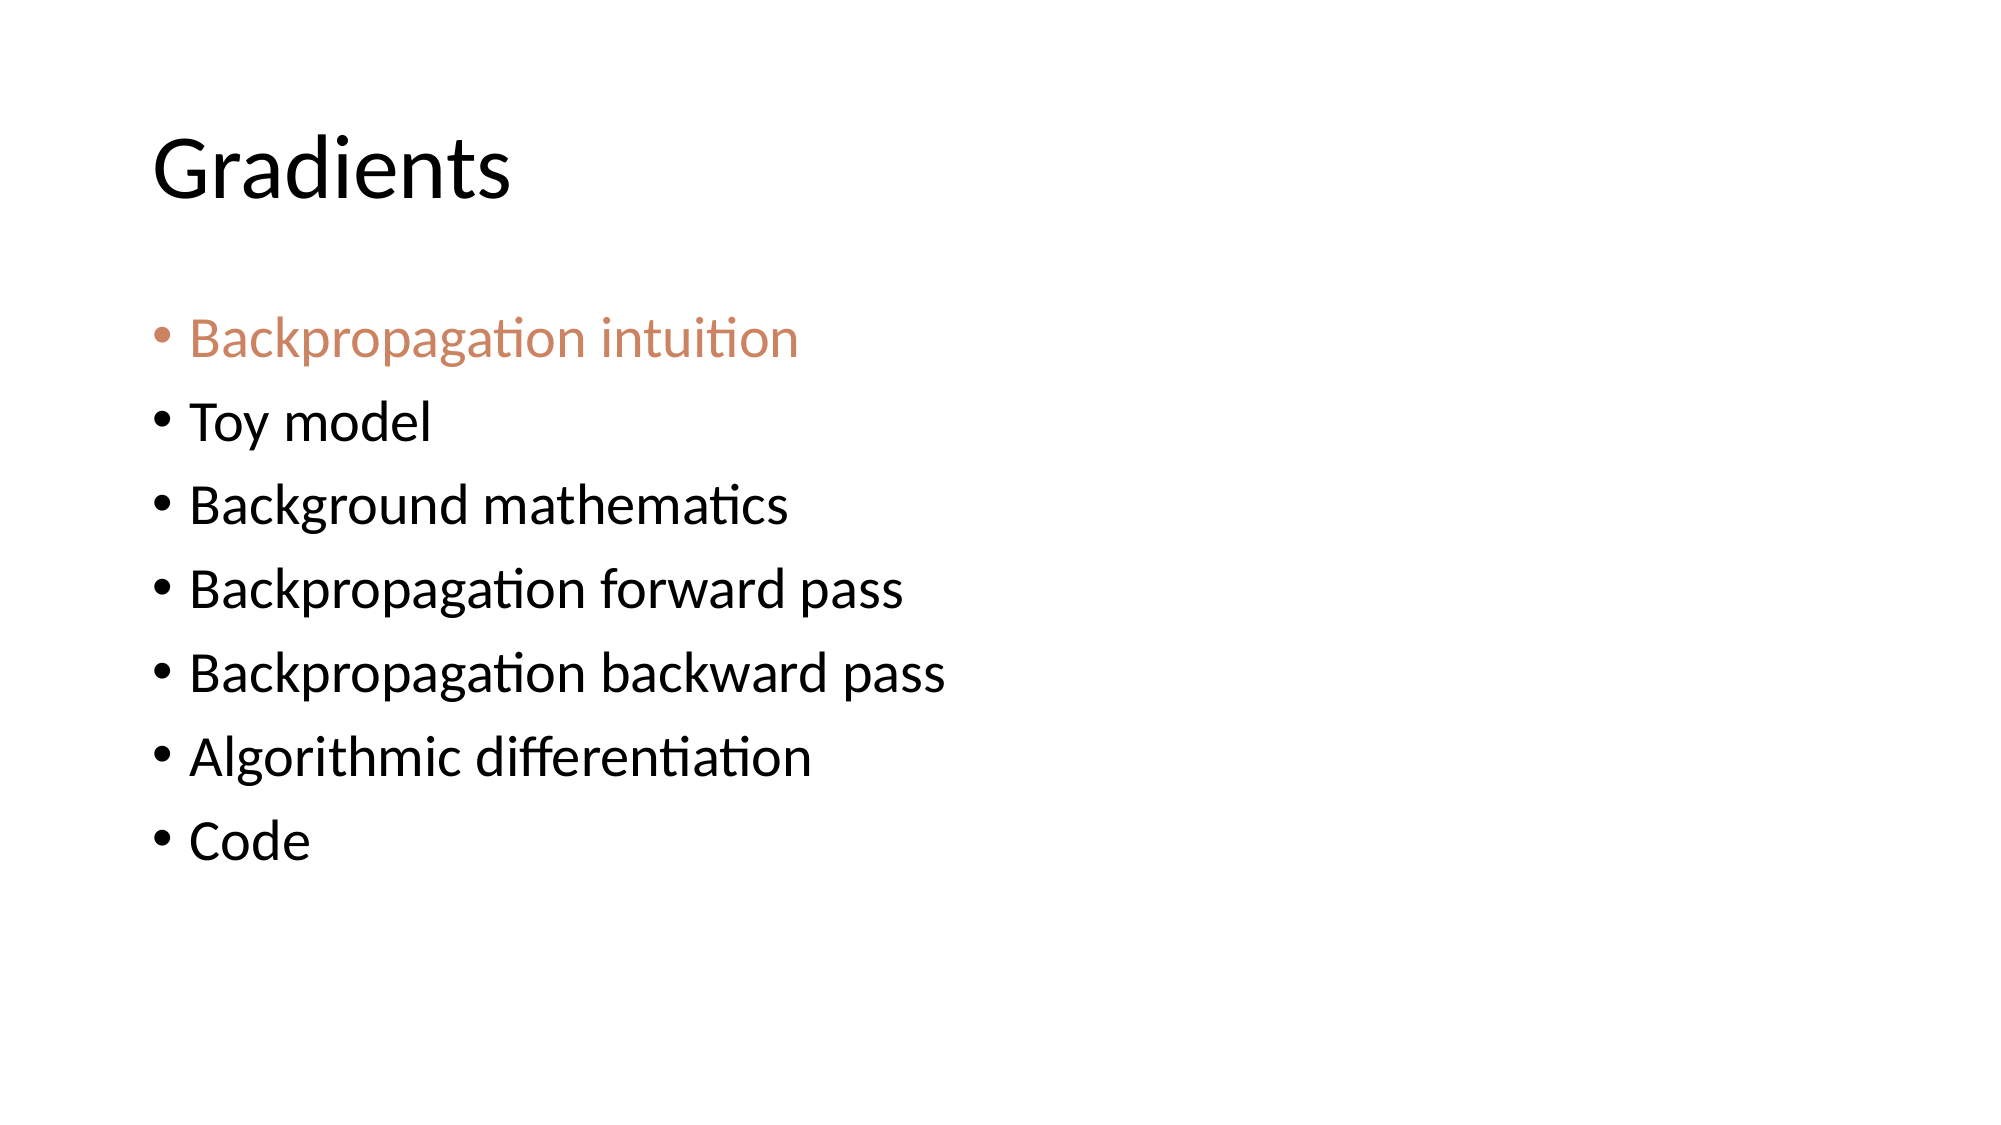

# Gradients
Backpropagation intuition
Toy model
Background mathematics
Backpropagation forward pass
Backpropagation backward pass
Algorithmic differentiation
Code